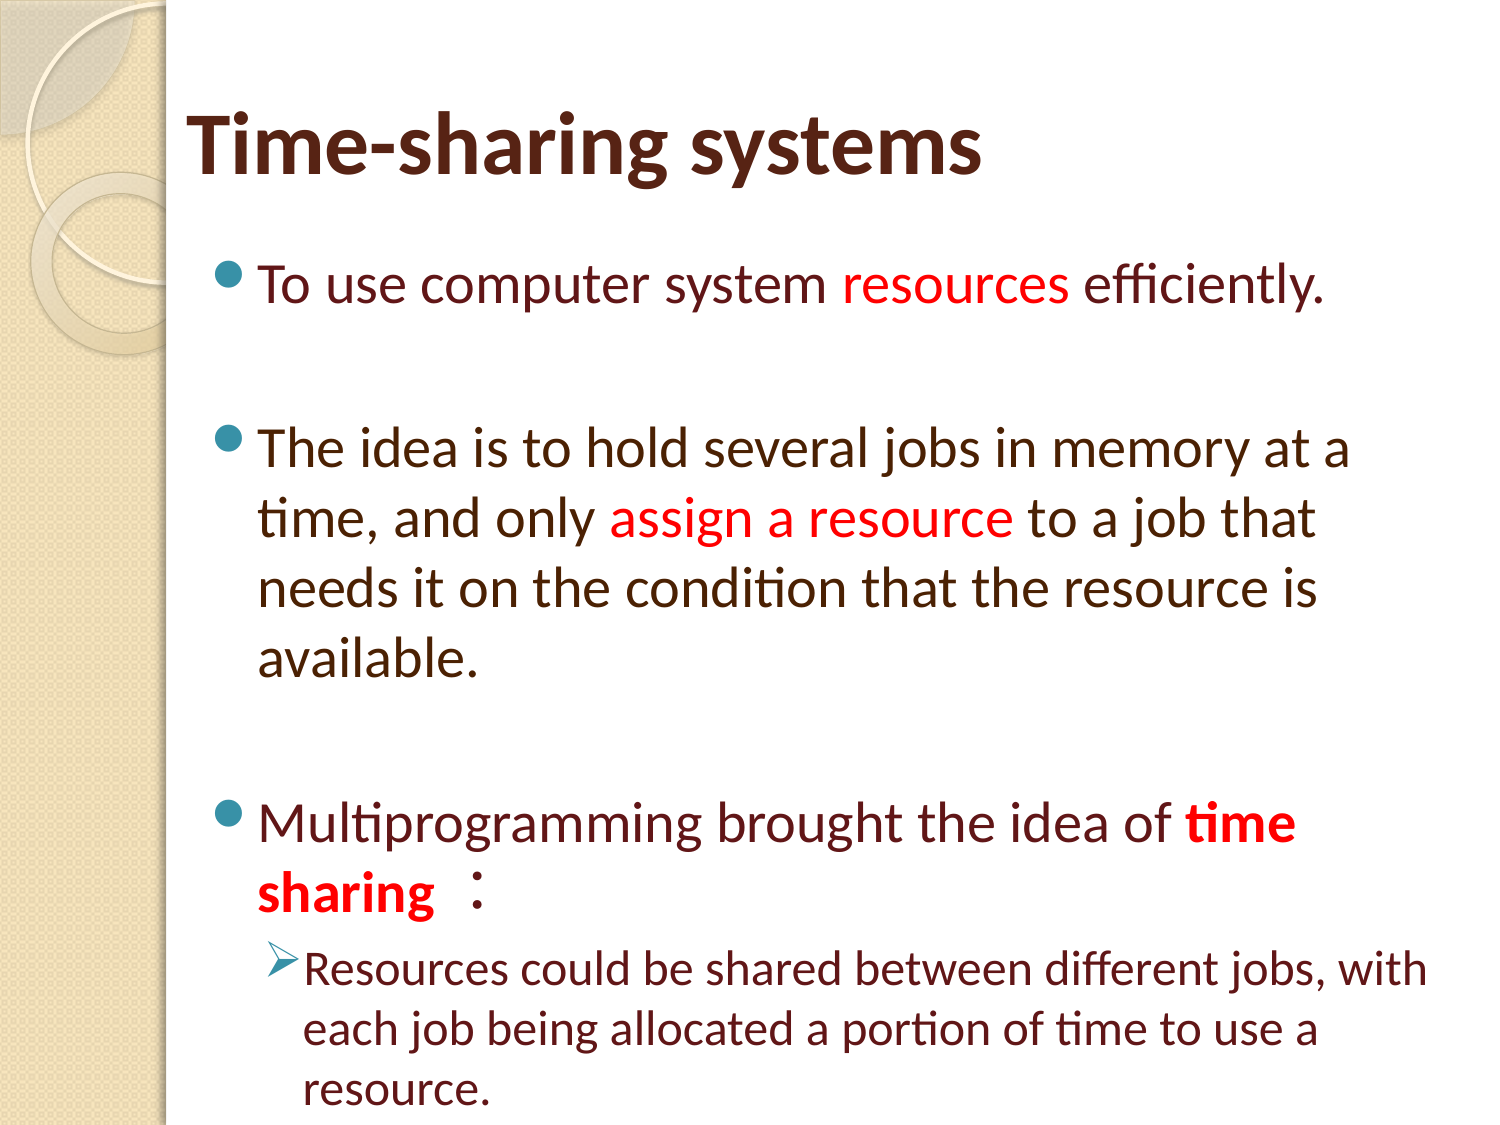

# Time-sharing systems
To use computer system resources efficiently.

The idea is to hold several jobs in memory at a time, and only assign a resource to a job that needs it on the condition that the resource is available.

Multiprogramming brought the idea of time sharing：
Resources could be shared between different jobs, with each job being allocated a portion of time to use a resource.